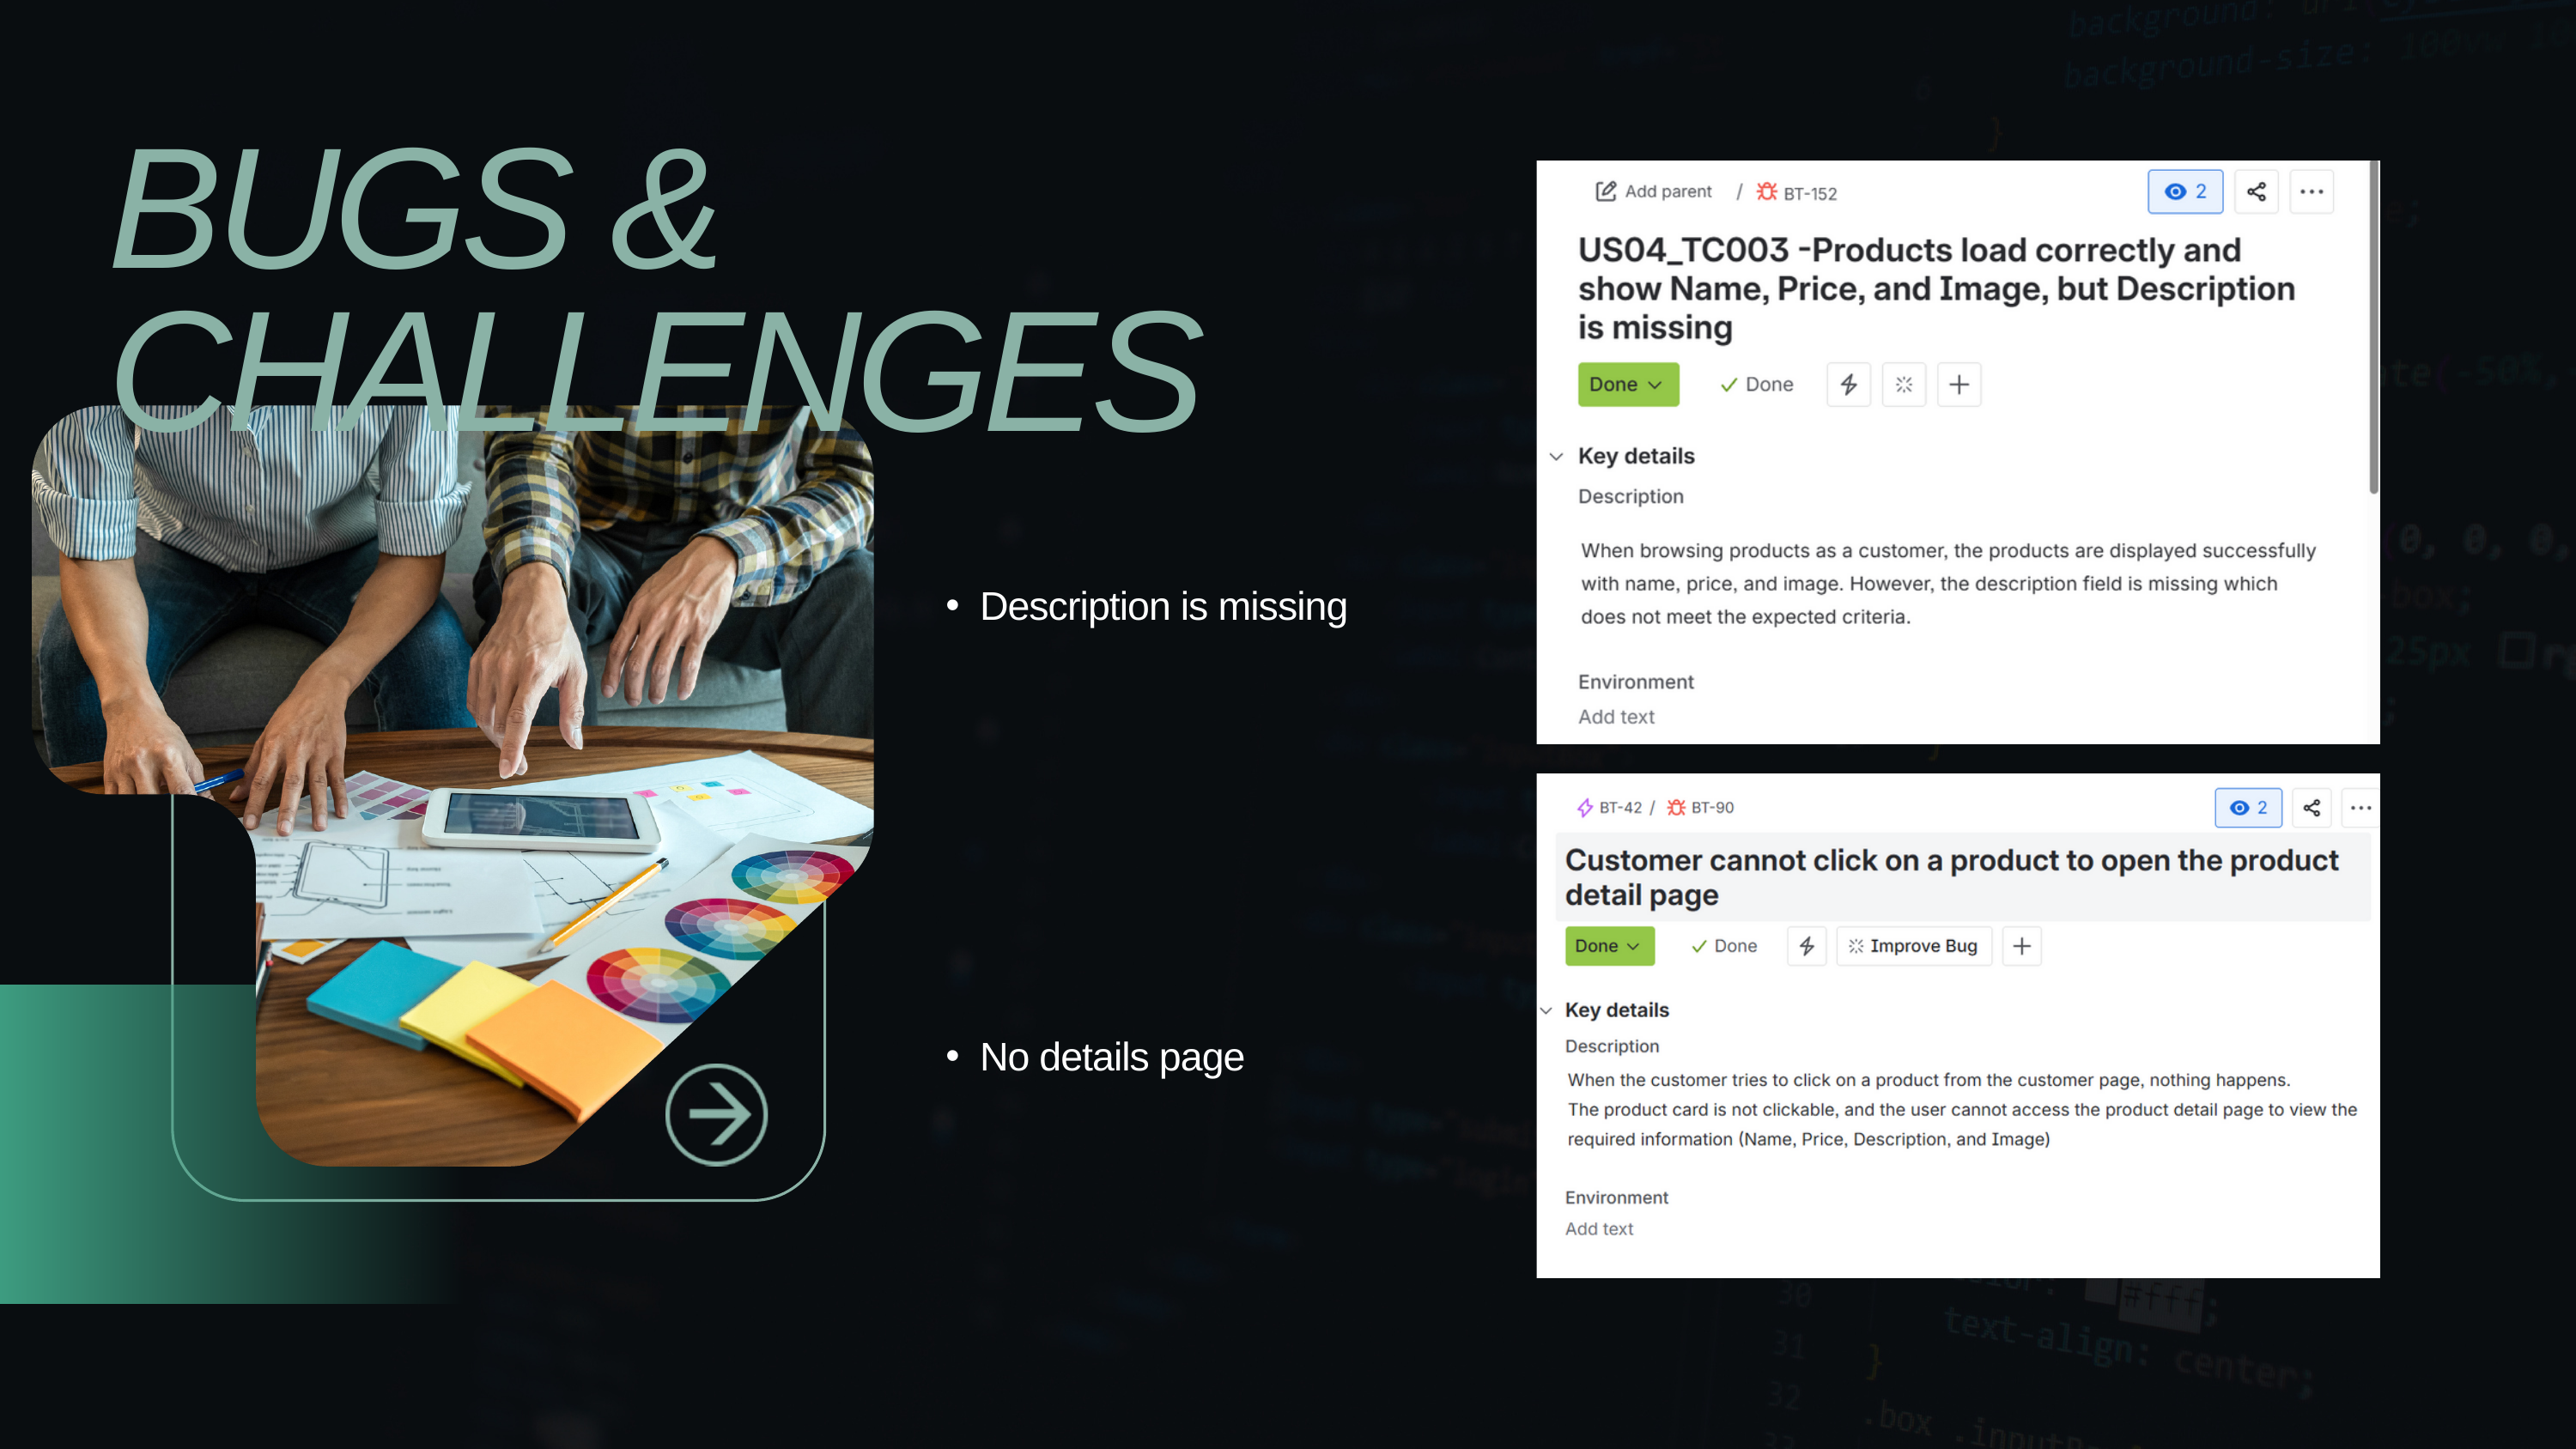

BUGS & CHALLENGES

Description is missing

No details page